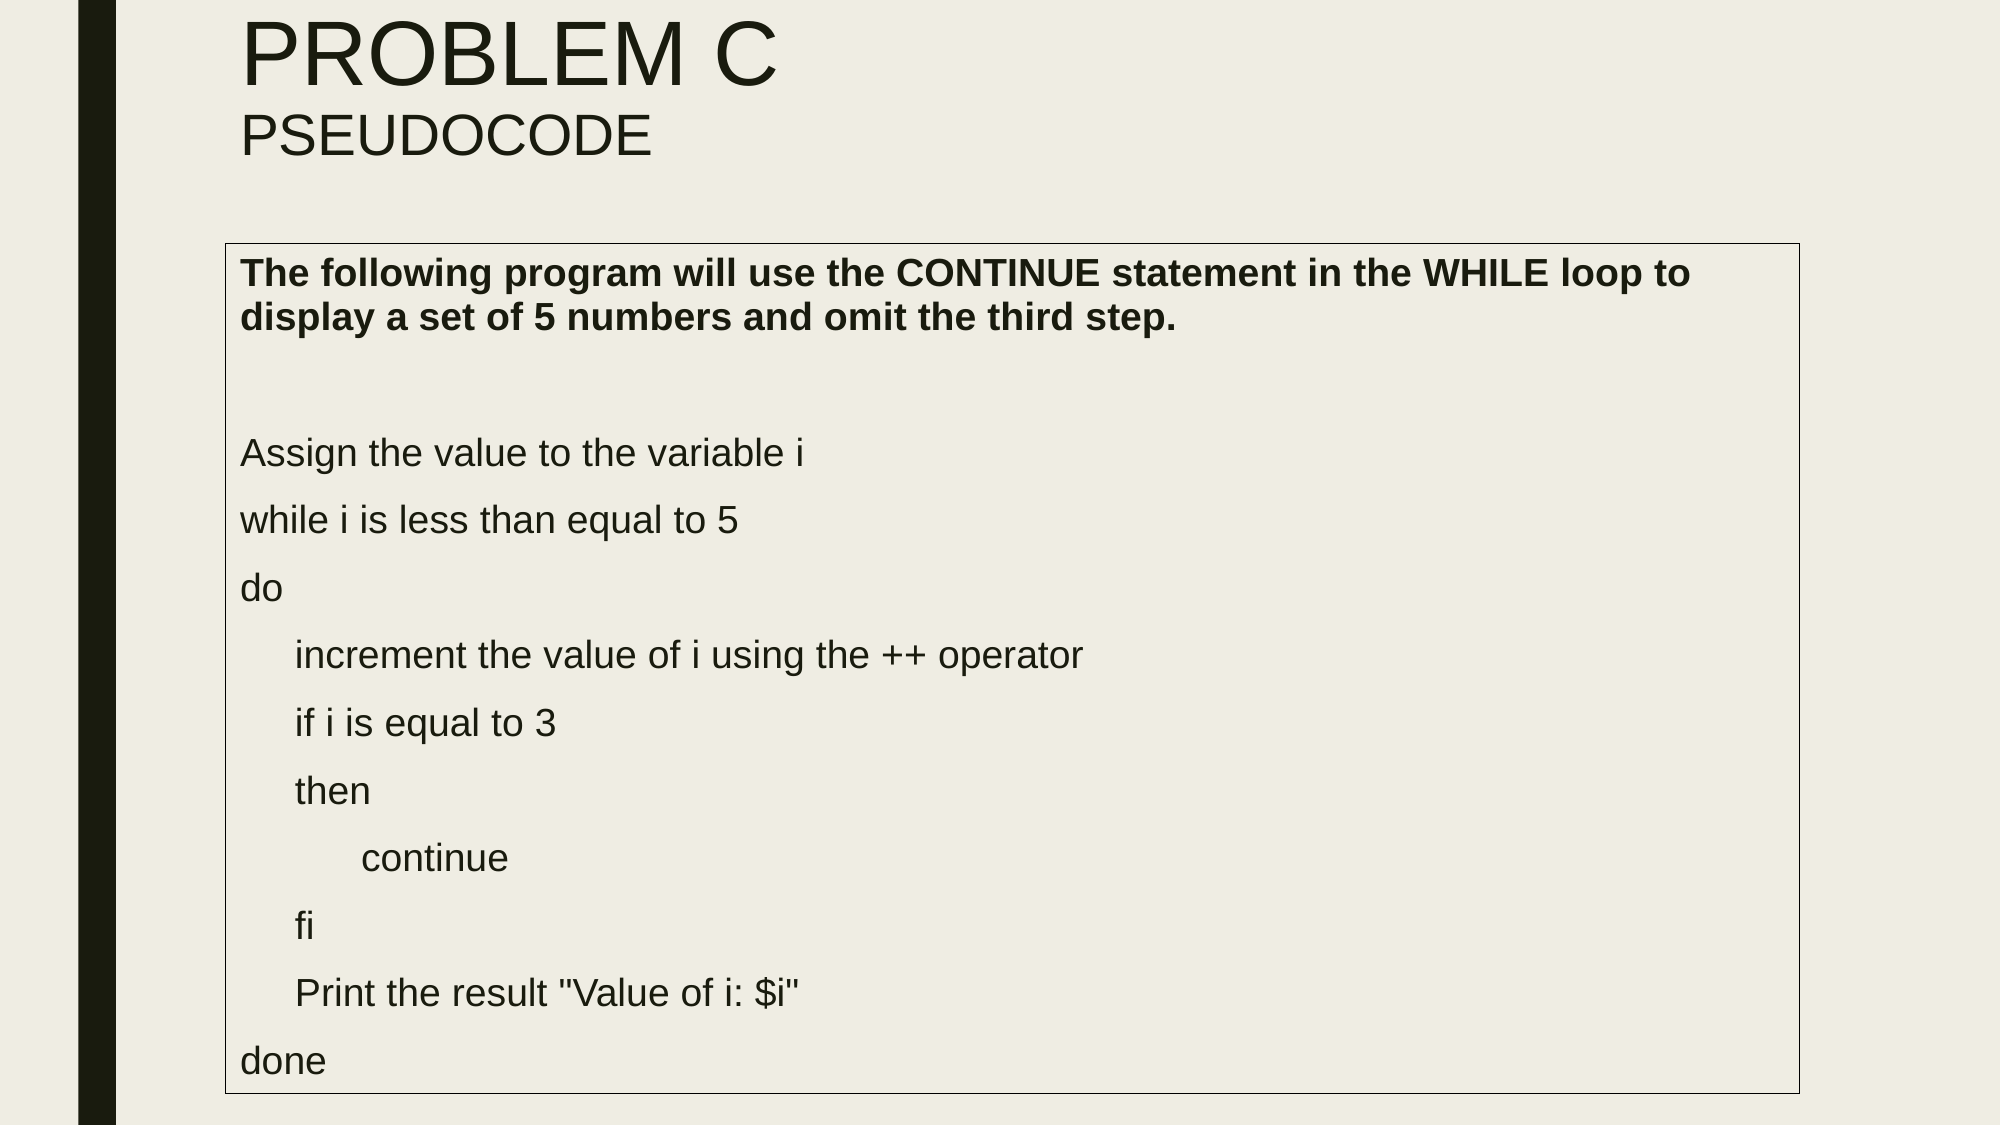

# PROBLEM C PSEUDOCODE
The following program will use the CONTINUE statement in the WHILE loop to display a set of 5 numbers and omit the third step.

Assign the value to the variable i
while i is less than equal to 5
do
     increment the value of i using the ++ operator
     if i is equal to 3
     then
           continue
     fi
     Print the result "Value of i: $i"
done